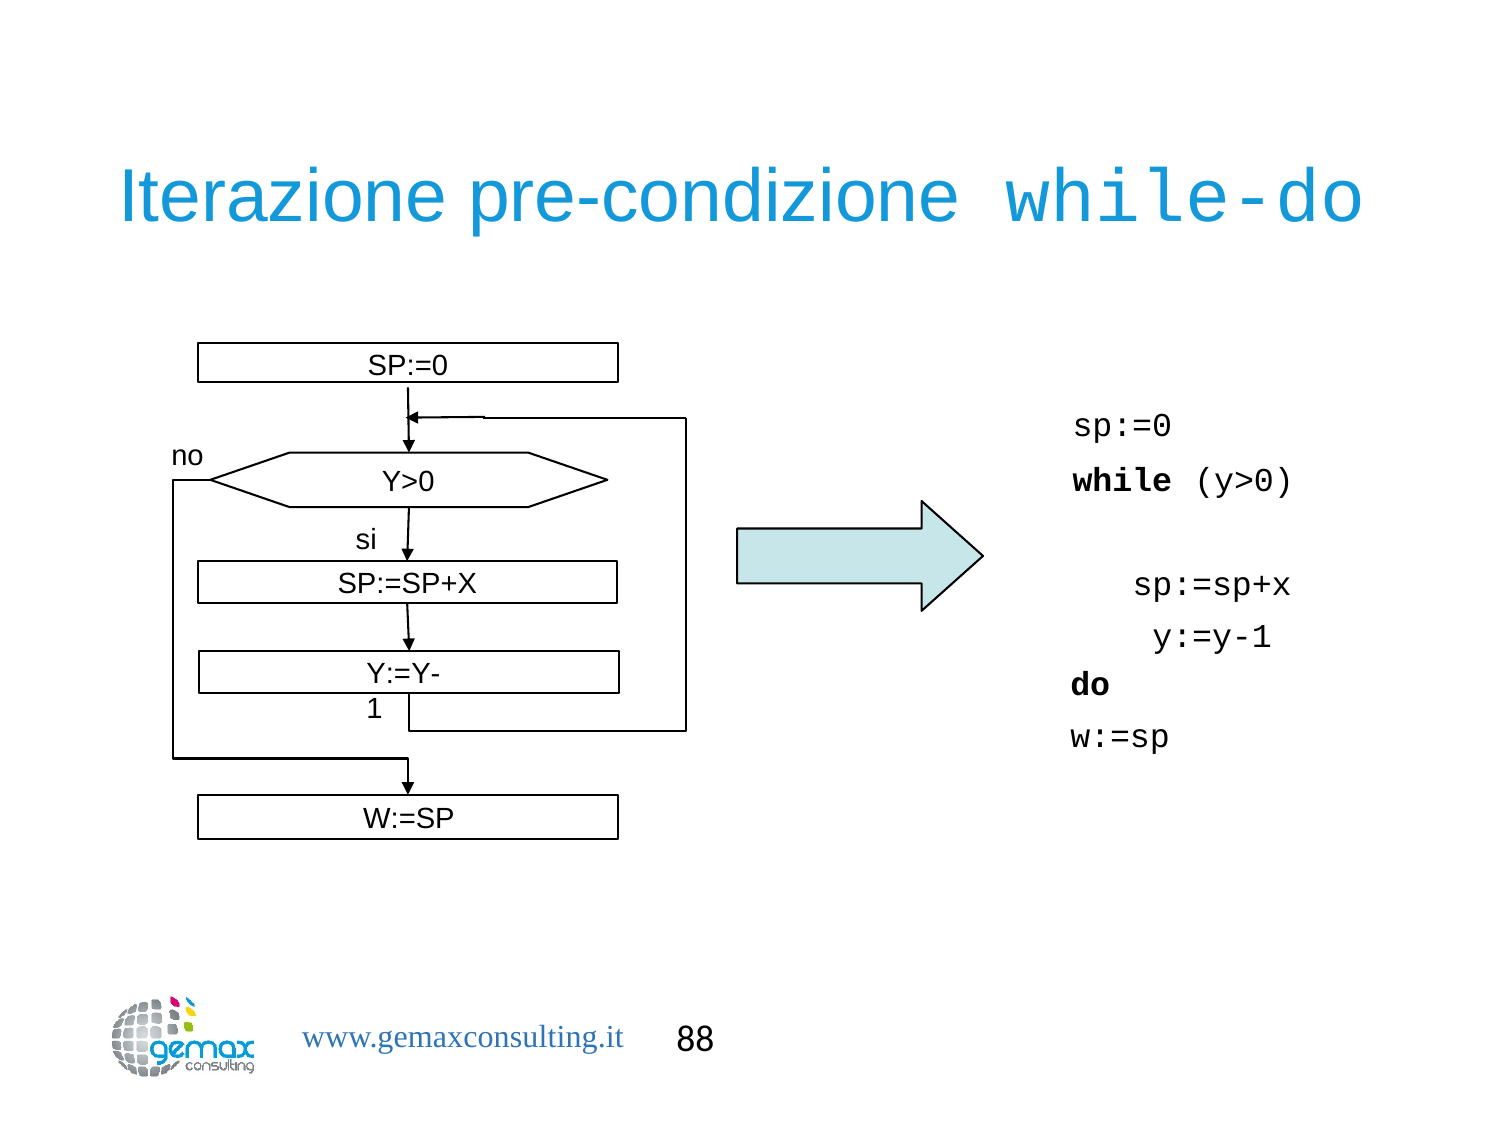

# Iterazione pre-condizione while-do
SP:=0

sp:=0
while (y>0)  sp:=sp+x  y:=y-1
do
w:=sp

no

Y>0

si

SP:=SP+X

Y:=Y-1

W:=SP
88